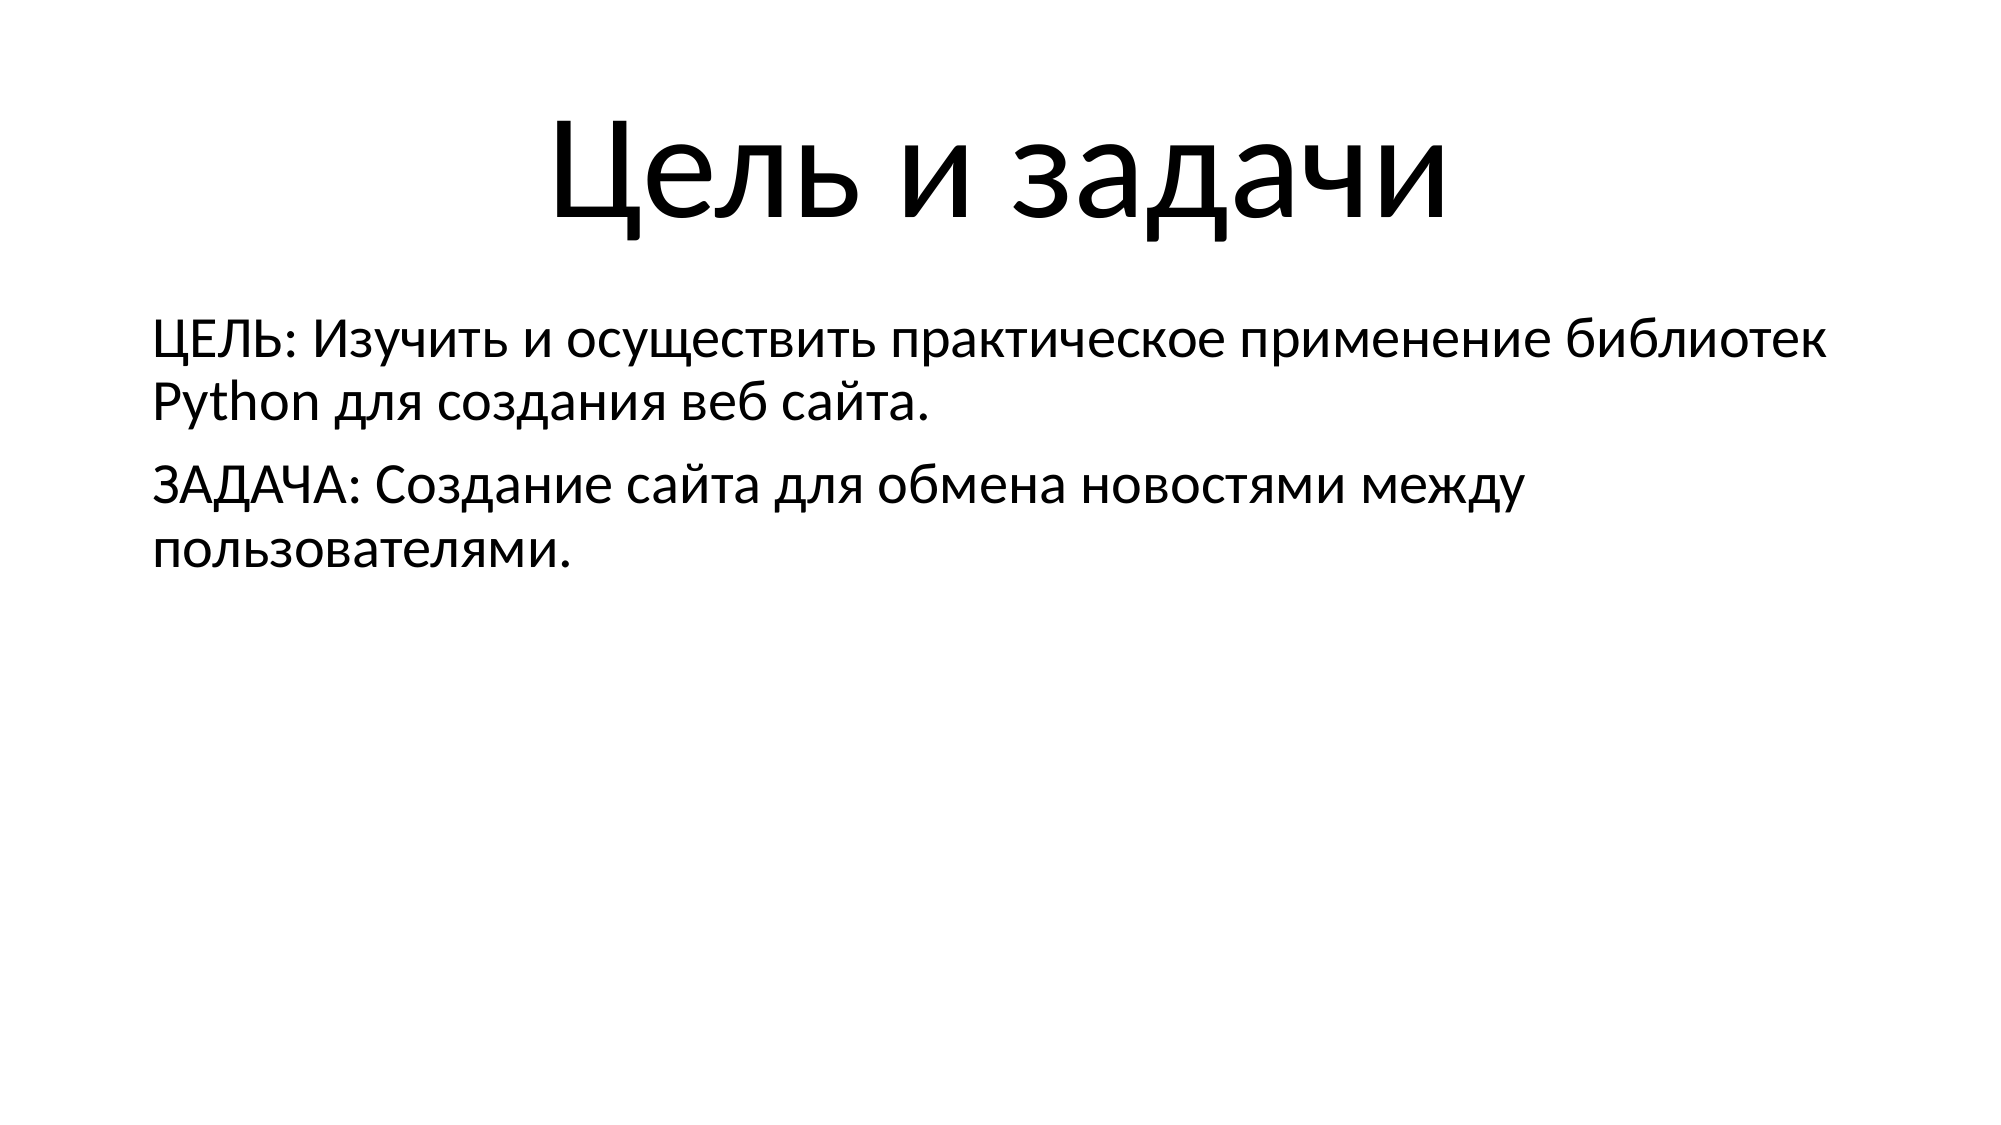

# Цель и задачи
ЦЕЛЬ: Изучить и осуществить практическое применение библиотек Python для создания веб сайта.
ЗАДАЧА: Создание сайта для обмена новостями между пользователями.